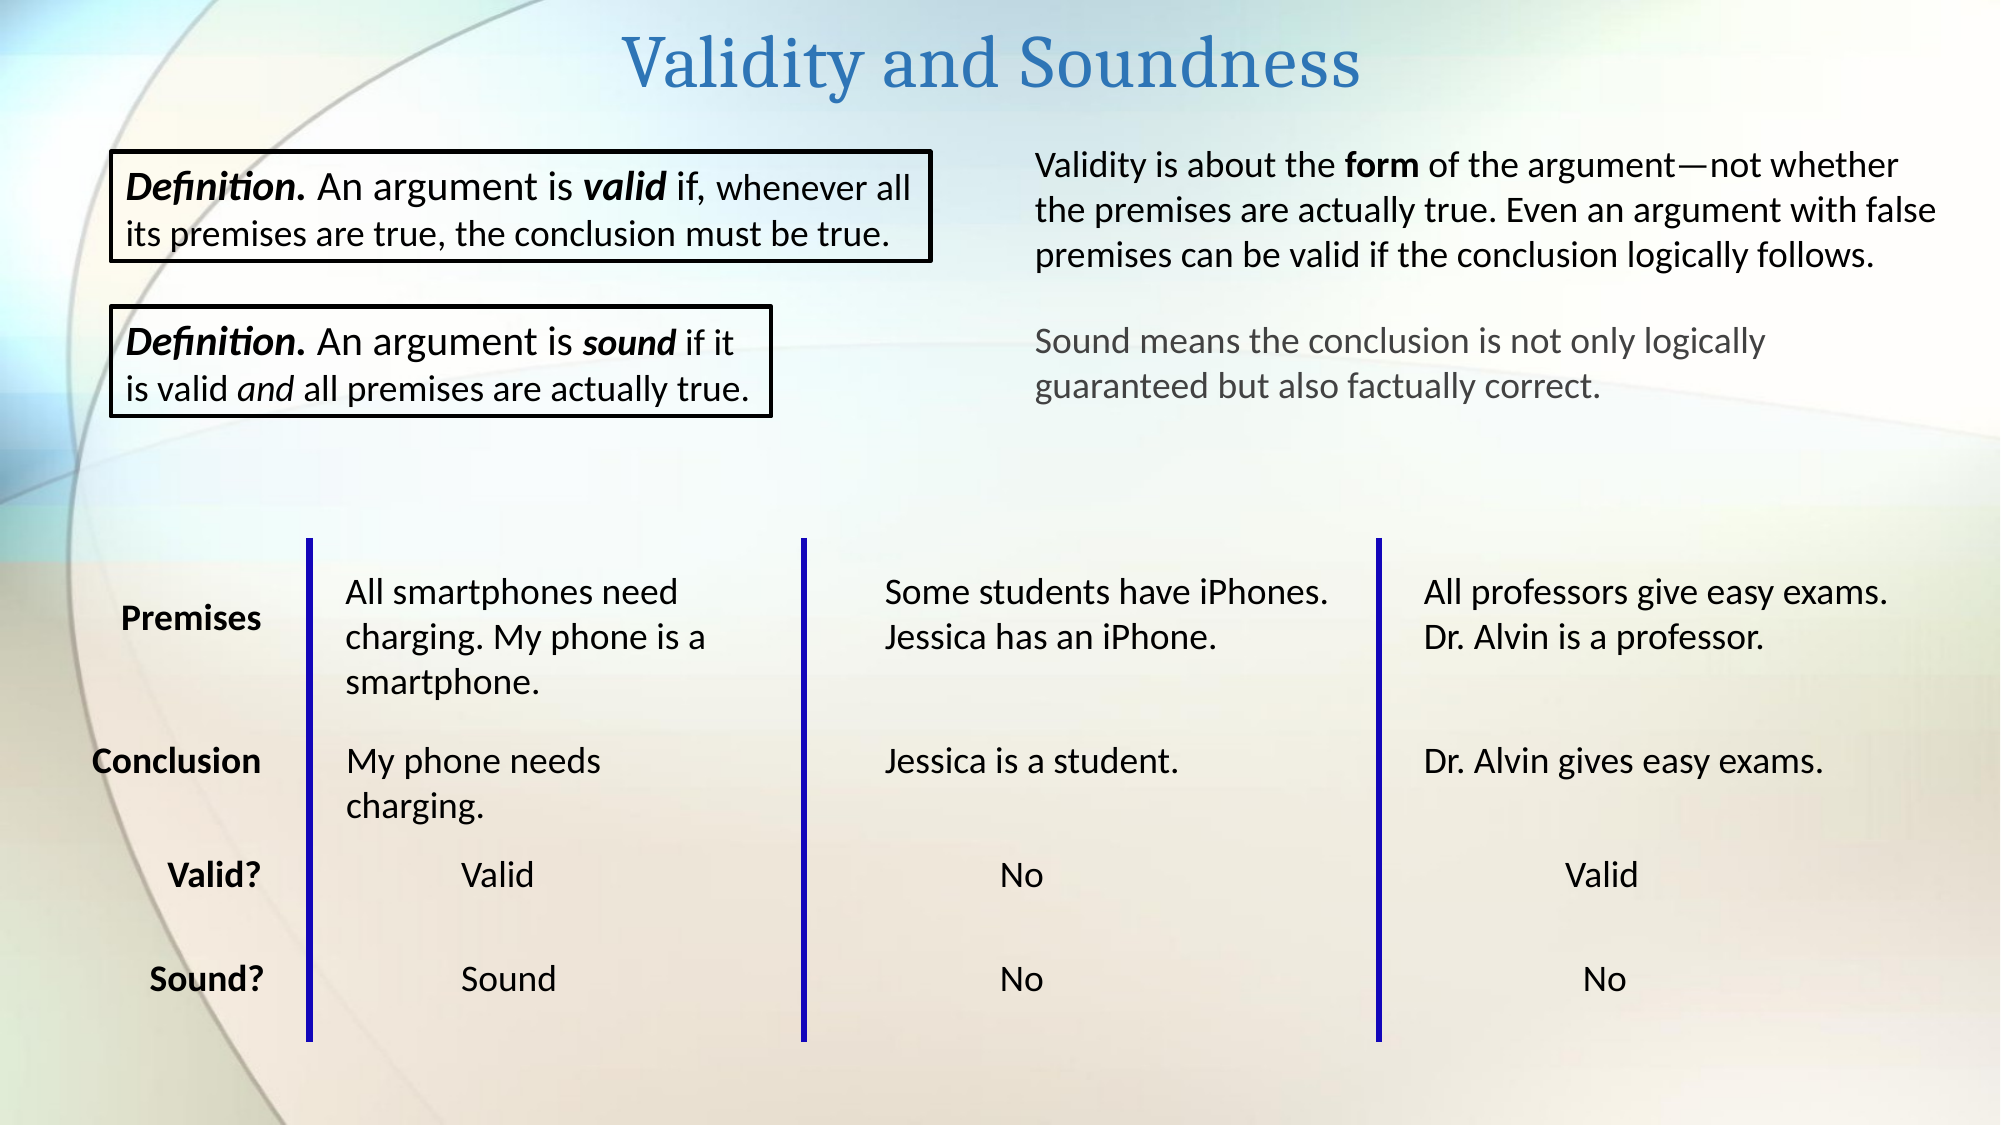

Validity and Soundness
Validity is about the form of the argument—not whether the premises are actually true. Even an argument with false premises can be valid if the conclusion logically follows.
Definition. An argument is valid if, whenever all its premises are true, the conclusion must be true.
Definition. An argument is sound if it is valid and all premises are actually true.
Sound means the conclusion is not only logically guaranteed but also factually correct.
All professors give easy exams.
Dr. Alvin is a professor.
All smartphones need charging. My phone is a smartphone.
Some students have iPhones. Jessica has an iPhone.
Premises
Conclusion
My phone needs charging.
Jessica is a student.
Dr. Alvin gives easy exams.
Valid?
Valid
No
Valid
Sound?
Sound
No
No